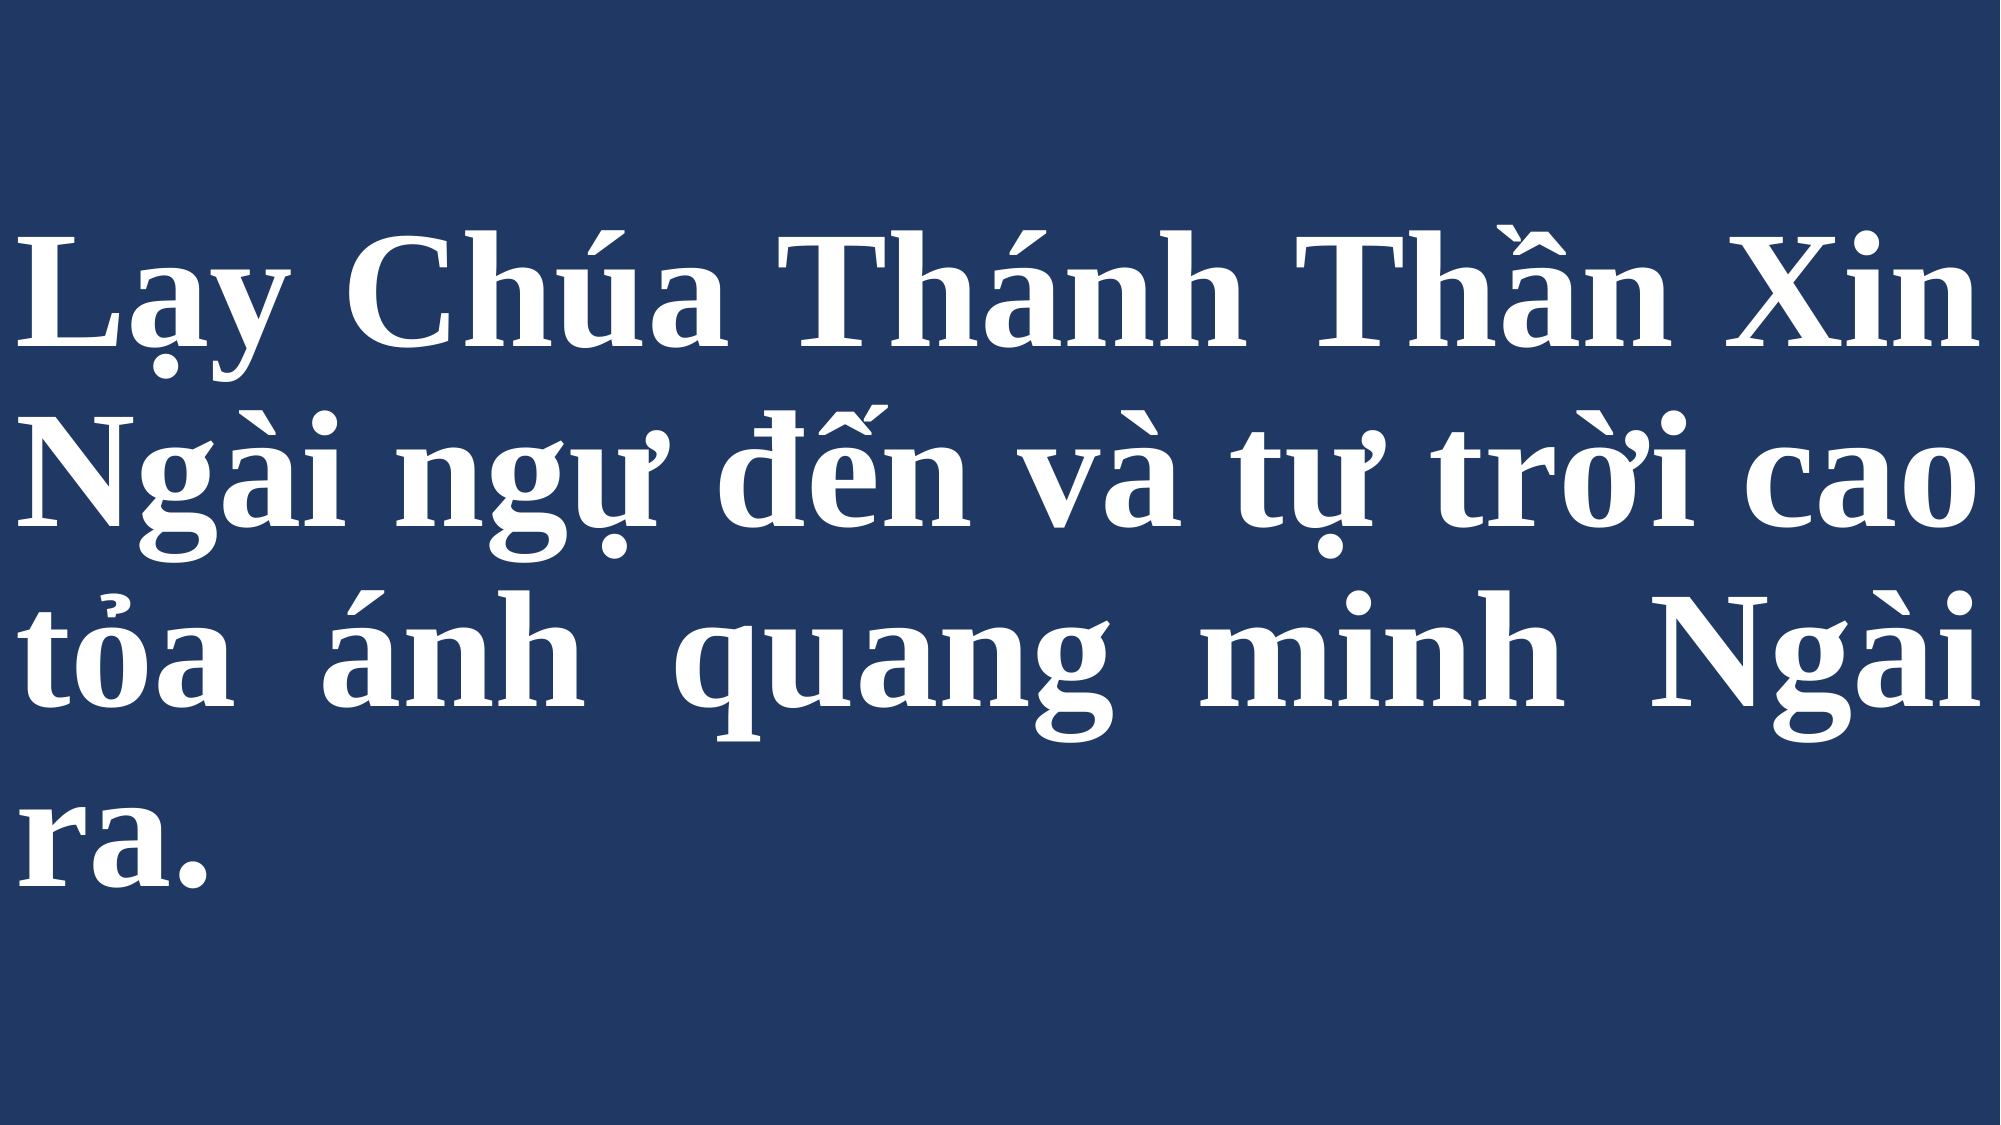

# Lạy Chúa Thánh Thần Xin Ngài ngự đến và tự trời cao tỏa ánh quang minh Ngài ra.